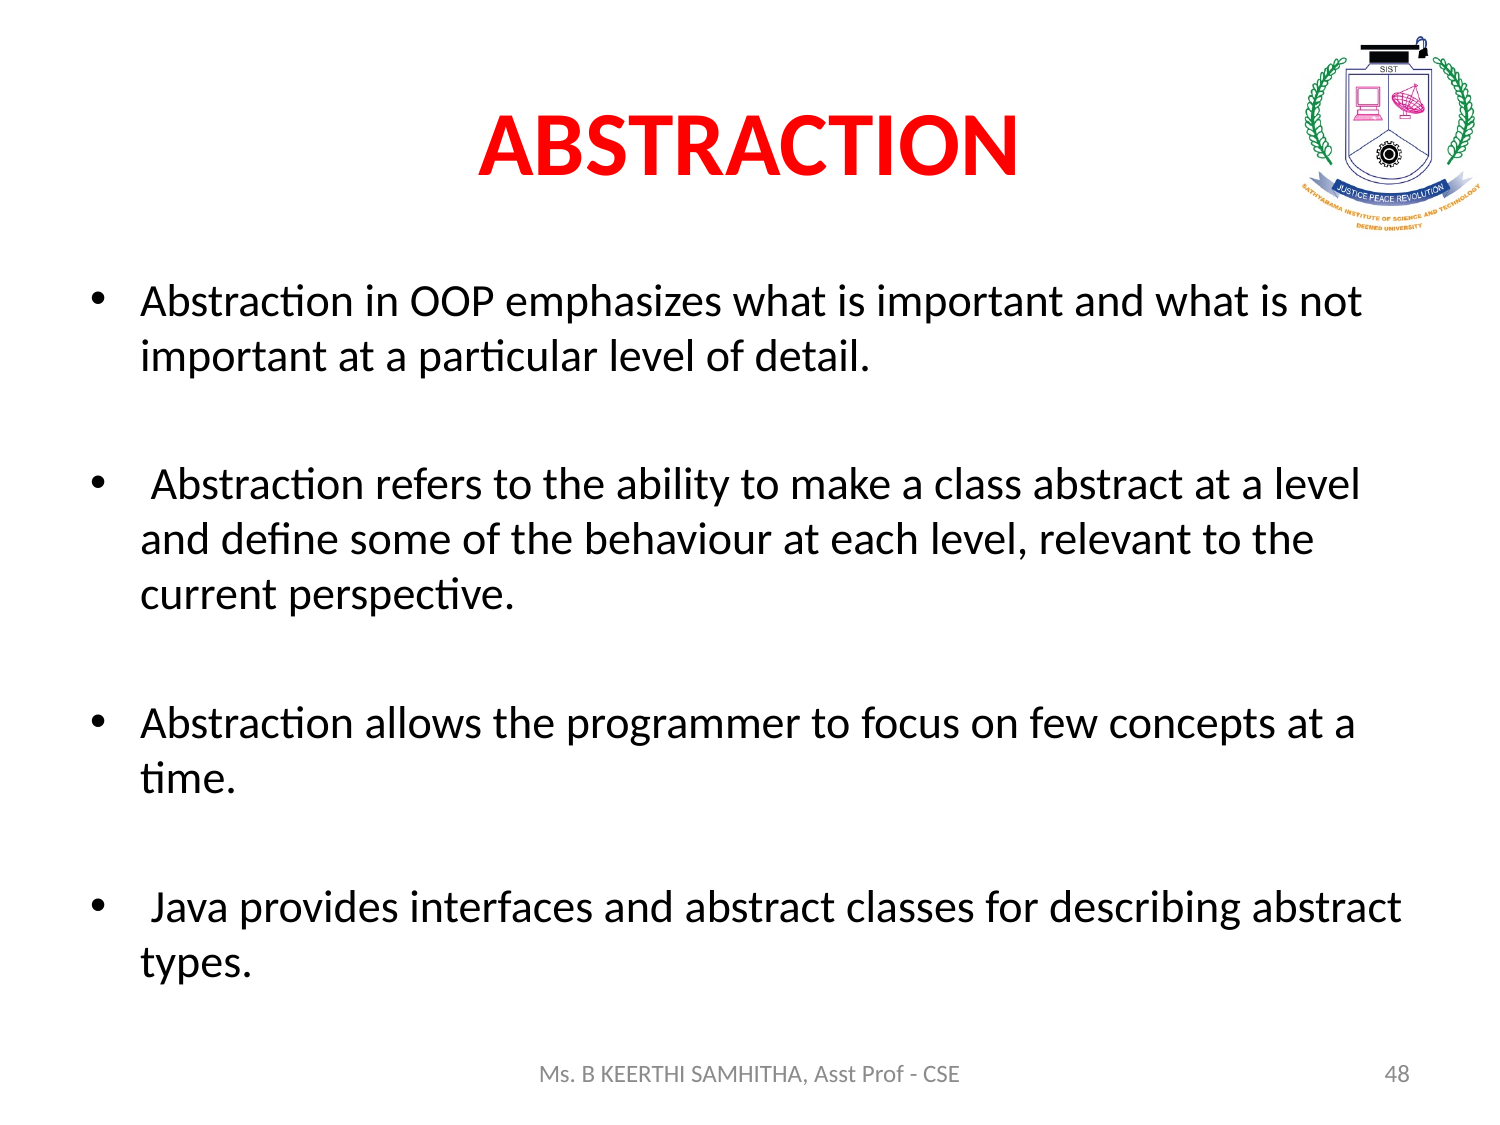

# ABSTRACTION
Abstraction in OOP emphasizes what is important and what is not important at a particular level of detail.

 Abstraction refers to the ability to make a class abstract at a level and define some of the behaviour at each level, relevant to the current perspective.

Abstraction allows the programmer to focus on few concepts at a time.

 Java provides interfaces and abstract classes for describing abstract types.

Ms. B KEERTHI SAMHITHA, Asst Prof - CSE
48